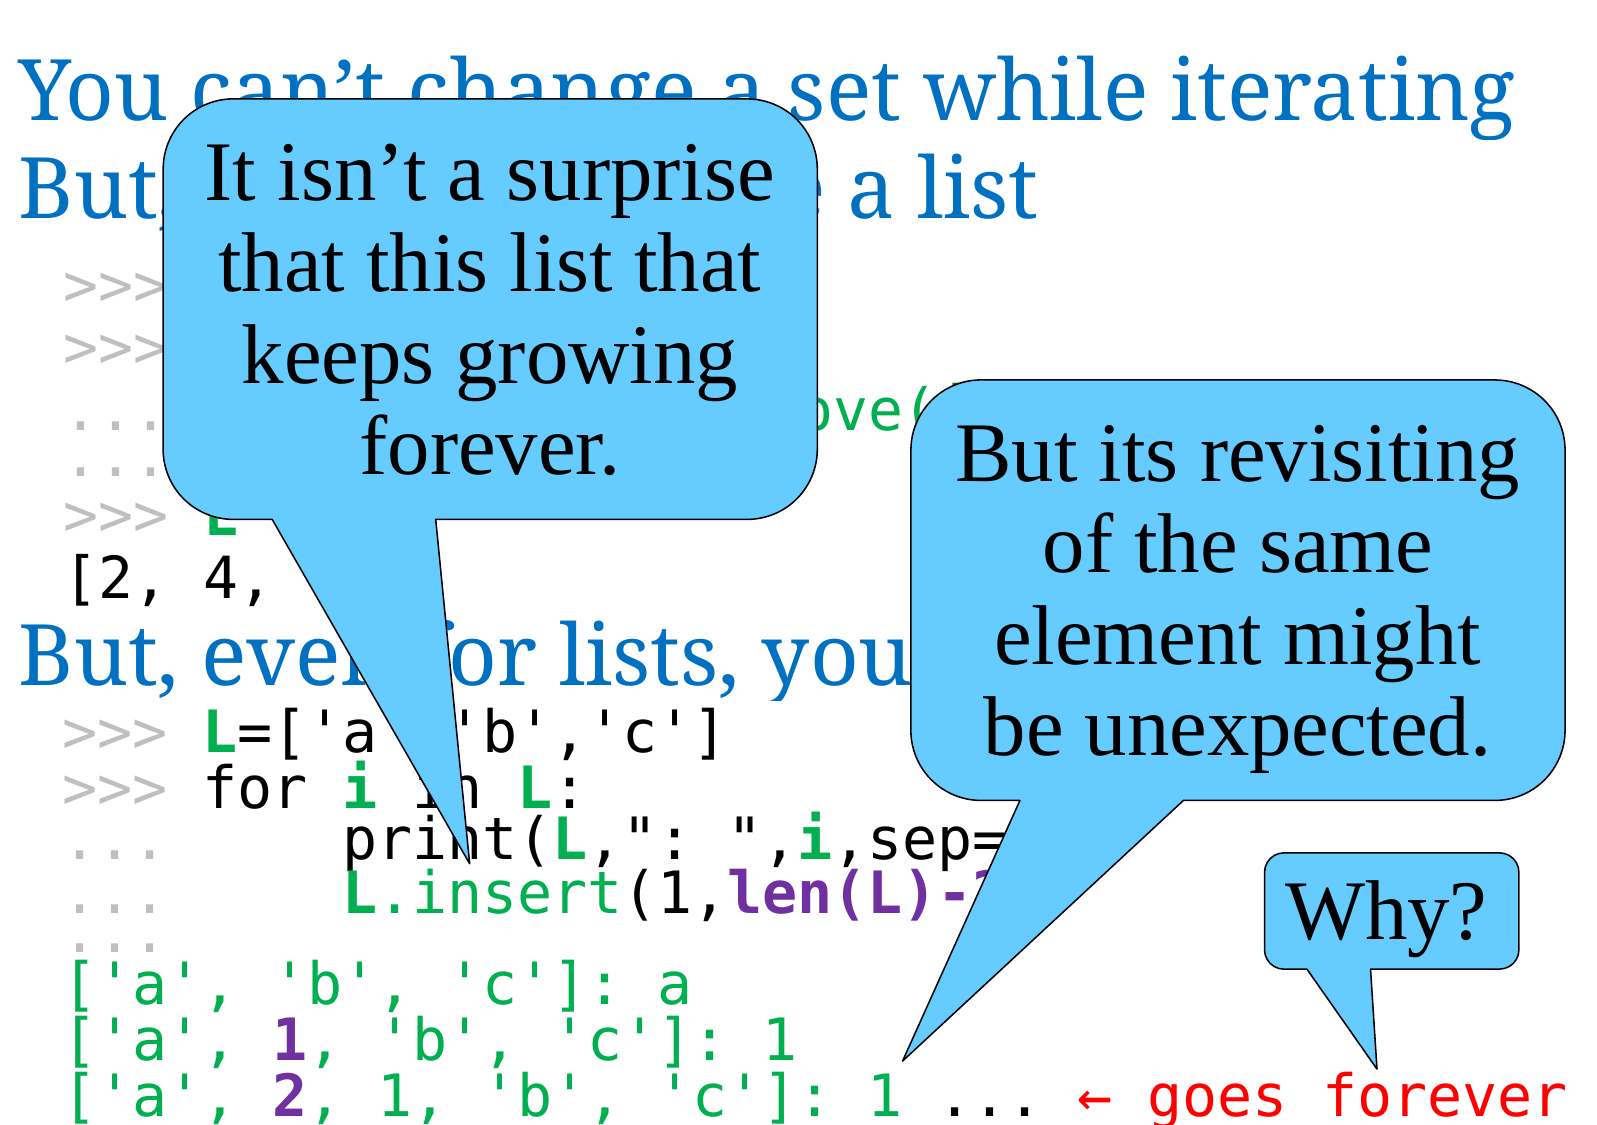

You can’t change a set while iterating
It isn’t a surprise that this list that keeps growing forever.
 But, you can change a list
>>> L=[1,2,3,4,5,6]
>>> for i in L:
...     if i%2: L.remove(i)
...
>>> L
[2, 4, 6]
>>>
But its revisiting of the same element might be unexpected.
 But, even for lists, you need caution:
>>> L=['a','b','c']
>>> for i in L:
...     print(L,": ",i,sep="")
...     L.insert(1,len(L)-2)
...
['a', 'b', 'c']: a
['a', 1, 'b', 'c']: 1
['a', 2, 1, 'b', 'c']: 1 ... ← goes forever
Why?